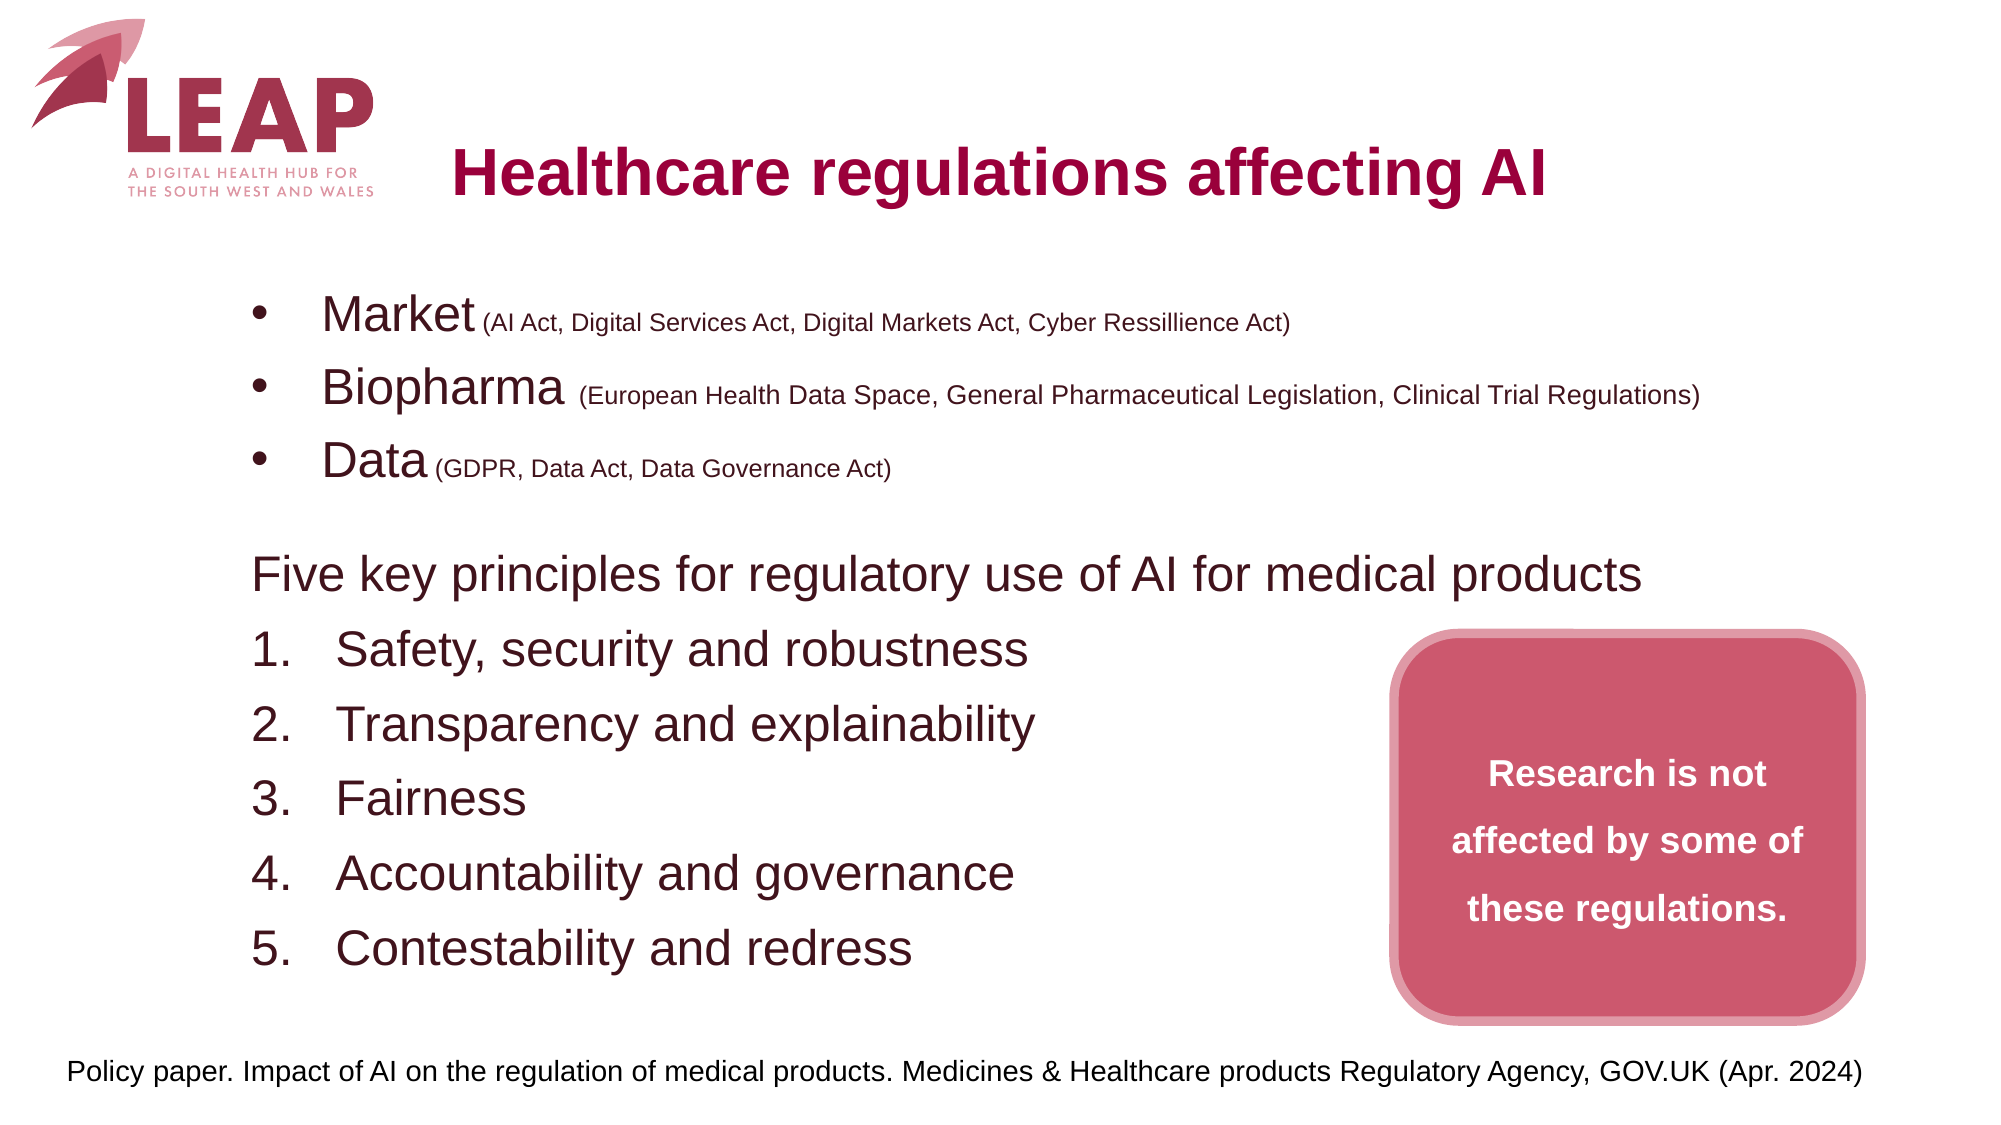

# Healthcare regulations affecting AI
Market (AI Act, Digital Services Act, Digital Markets Act, Cyber Ressillience Act)
Biopharma (European Health Data Space, General Pharmaceutical Legislation, Clinical Trial Regulations)
Data (GDPR, Data Act, Data Governance Act)

Five key principles for regulatory use of AI for medical products
Safety, security and robustness
Transparency and explainability
Fairness
Accountability and governance
Contestability and redress
Research is not affected by some of these regulations.
Policy paper. Impact of AI on the regulation of medical products. Medicines & Healthcare products Regulatory Agency, GOV.UK (Apr. 2024)